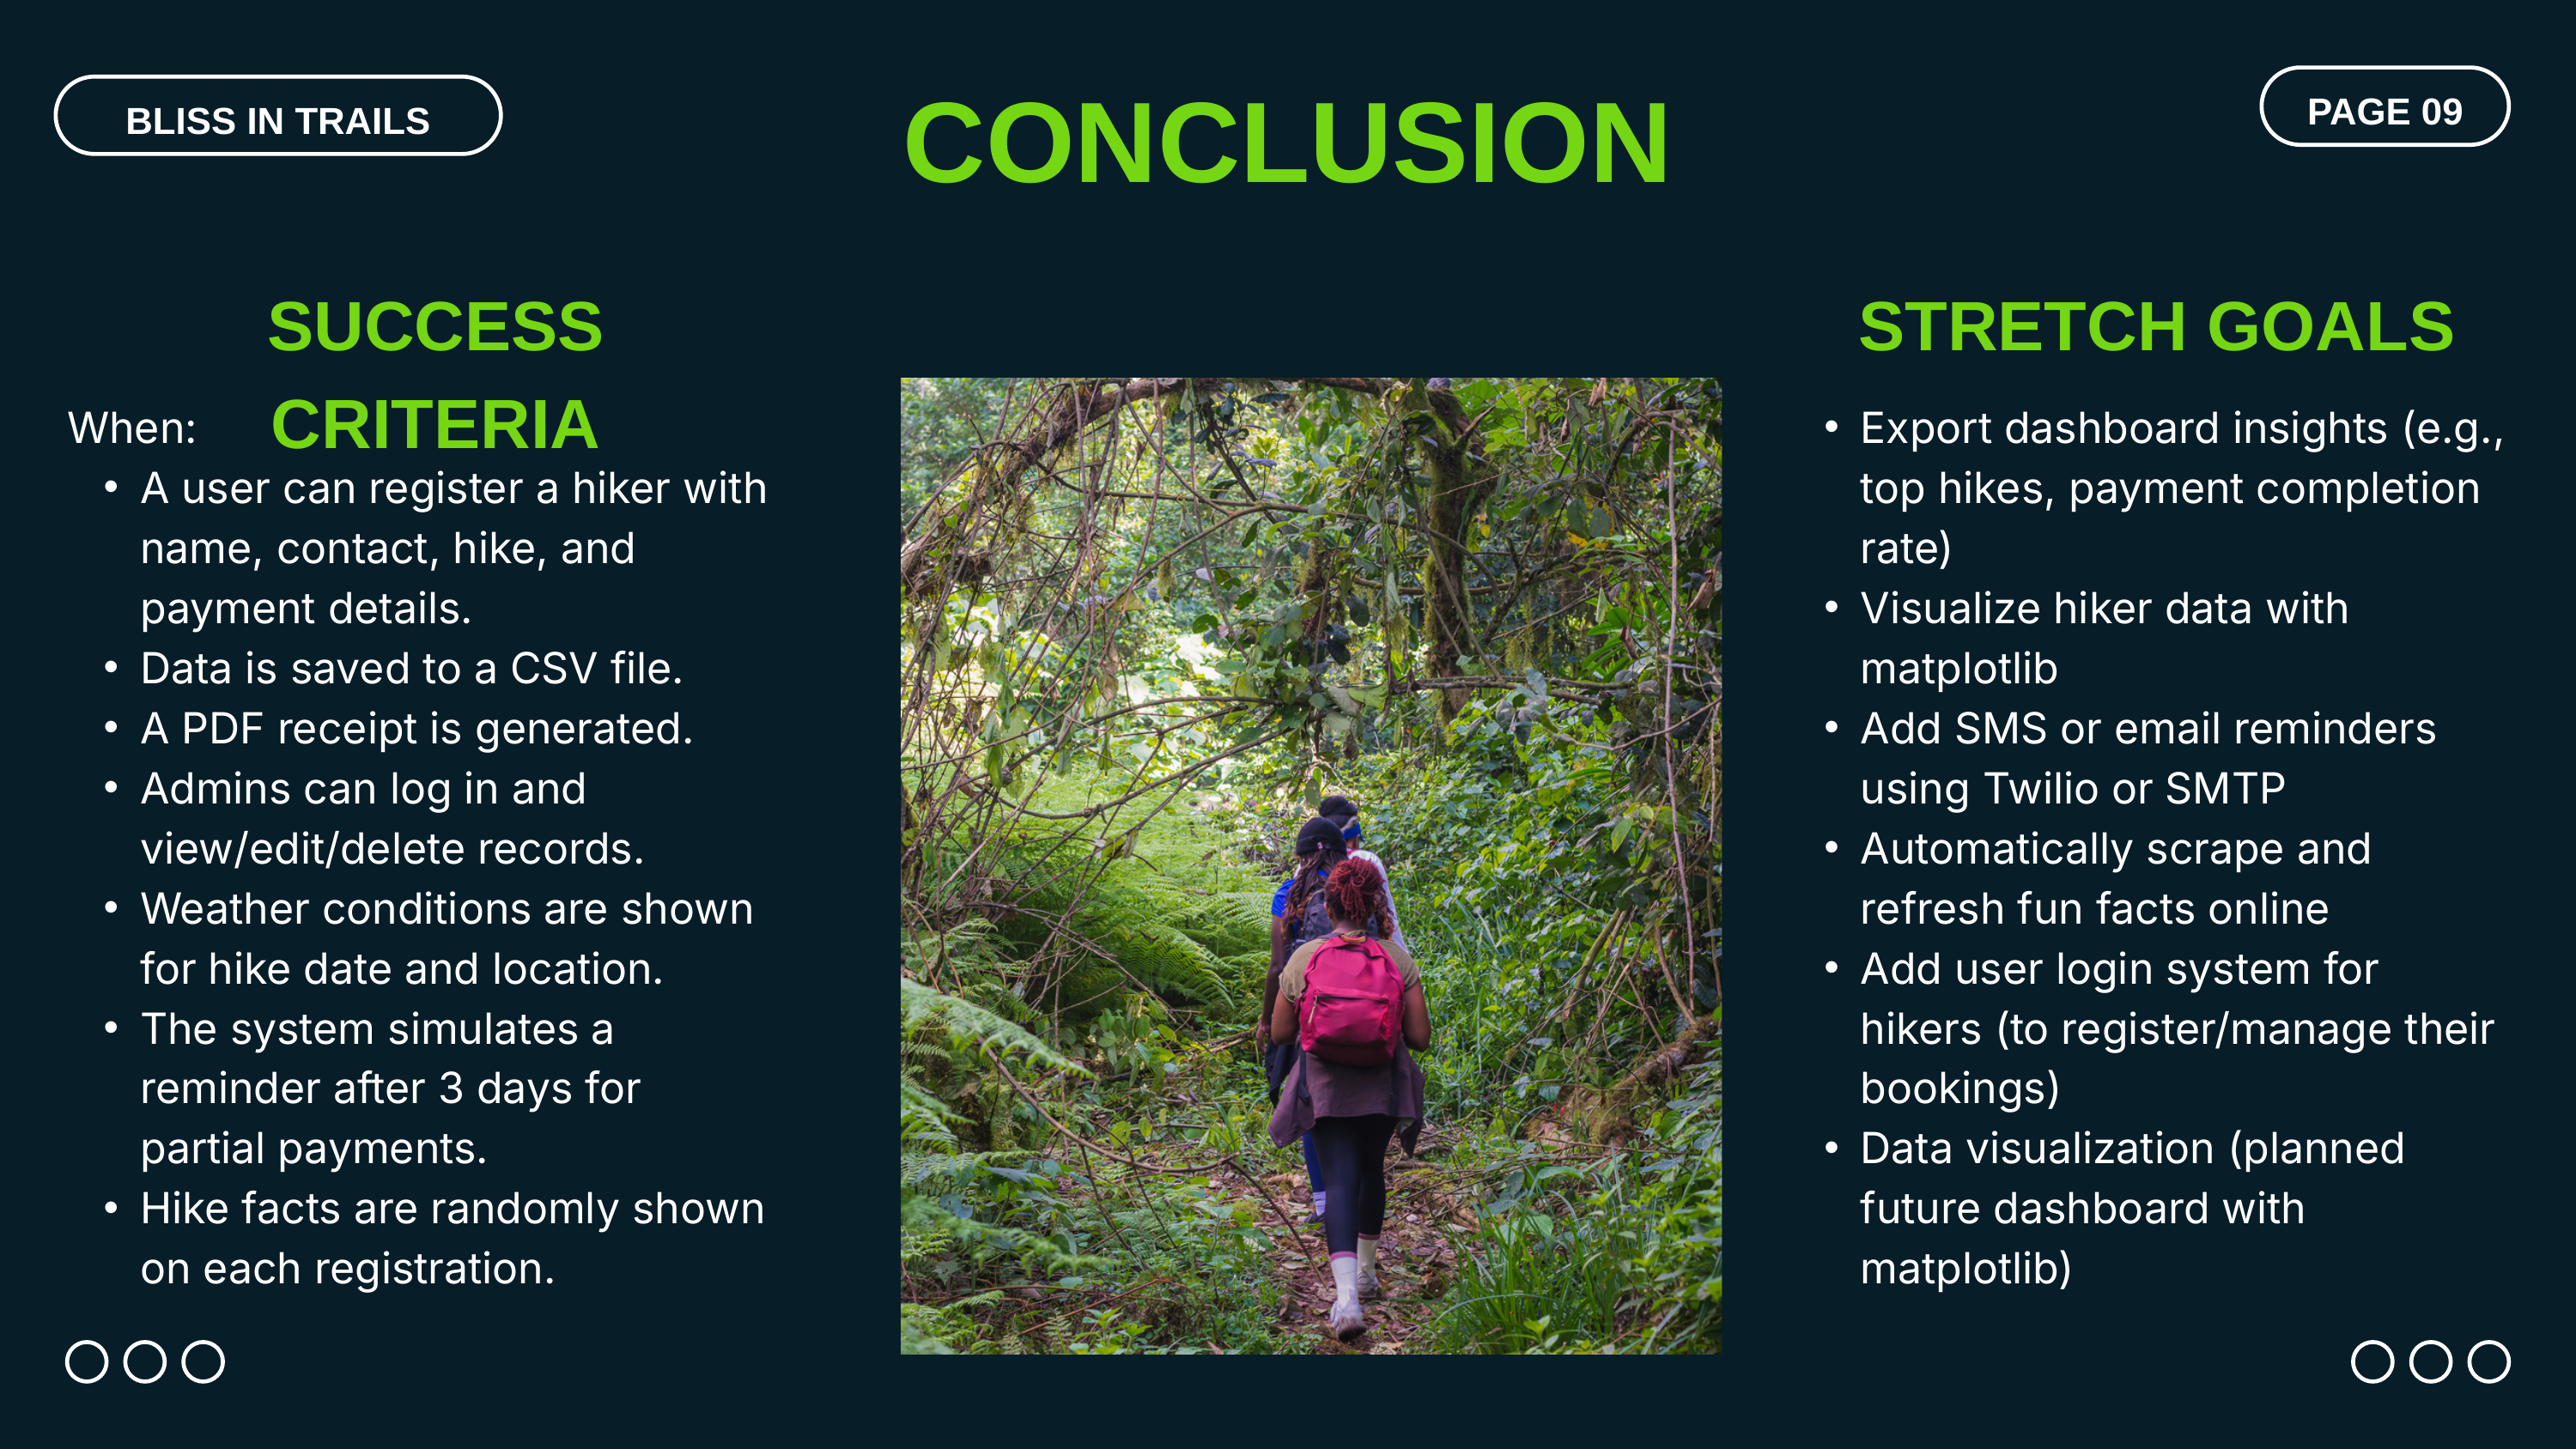

CONCLUSION

PAGE 09

BLISS IN TRAILS
SUCCESS CRITERIA
STRETCH GOALS

When:
A user can register a hiker with name, contact, hike, and payment details.
Data is saved to a CSV file.
A PDF receipt is generated.
Admins can log in and view/edit/delete records.
Weather conditions are shown for hike date and location.
The system simulates a reminder after 3 days for partial payments.
Hike facts are randomly shown on each registration.

Export dashboard insights (e.g., top hikes, payment completion rate)
Visualize hiker data with matplotlib
Add SMS or email reminders using Twilio or SMTP
Automatically scrape and refresh fun facts online
Add user login system for hikers (to register/manage their bookings)
Data visualization (planned future dashboard with matplotlib)